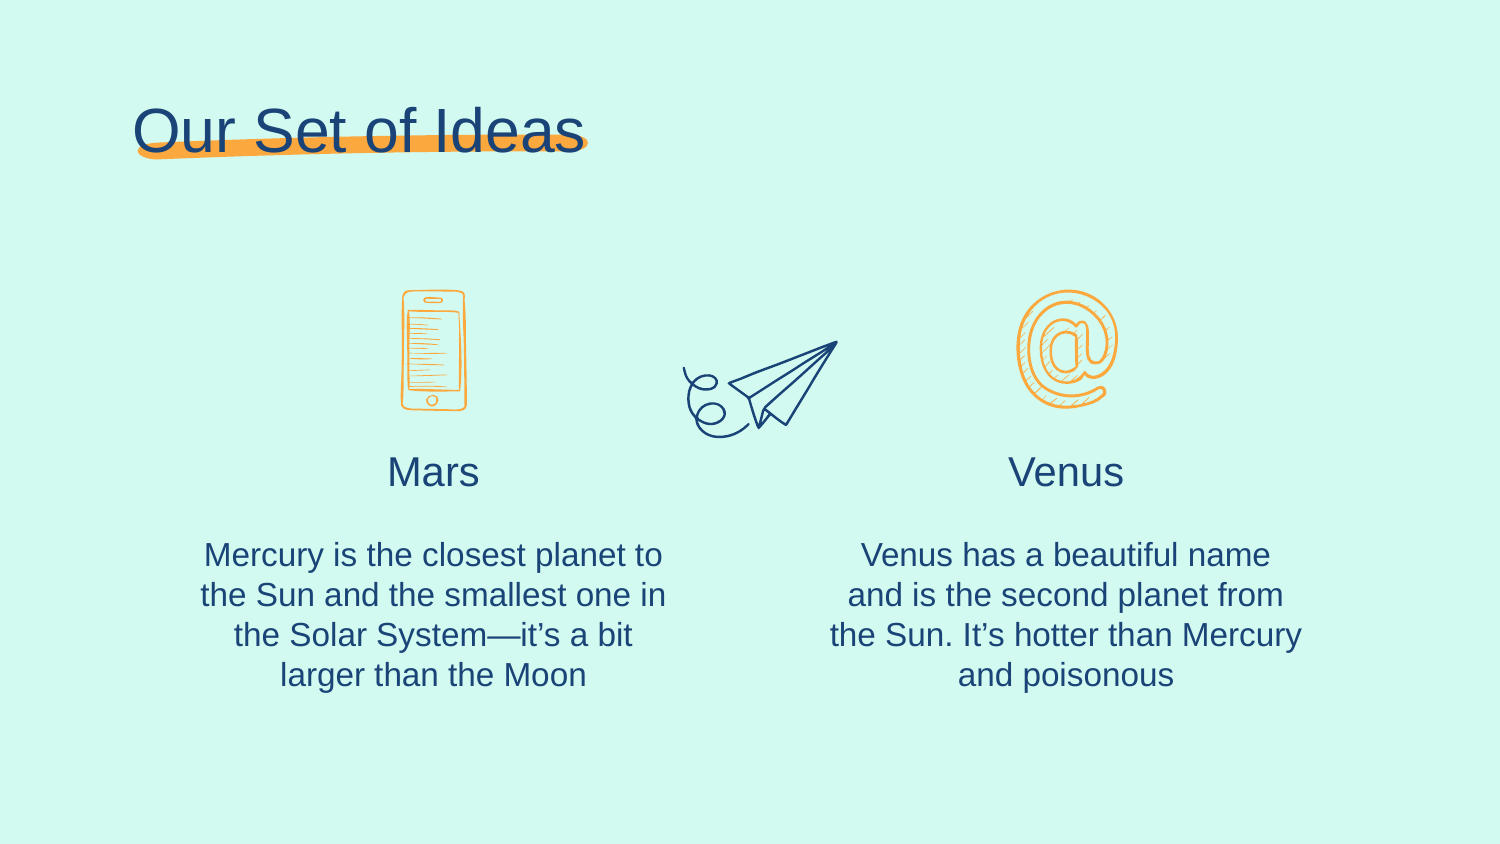

# Our Set of Ideas

Mars
Venus
Mercury is the closest planet to the Sun and the smallest one in the Solar System—it’s a bit larger than the Moon
Venus has a beautiful name and is the second planet from the Sun. It’s hotter than Mercury and poisonous